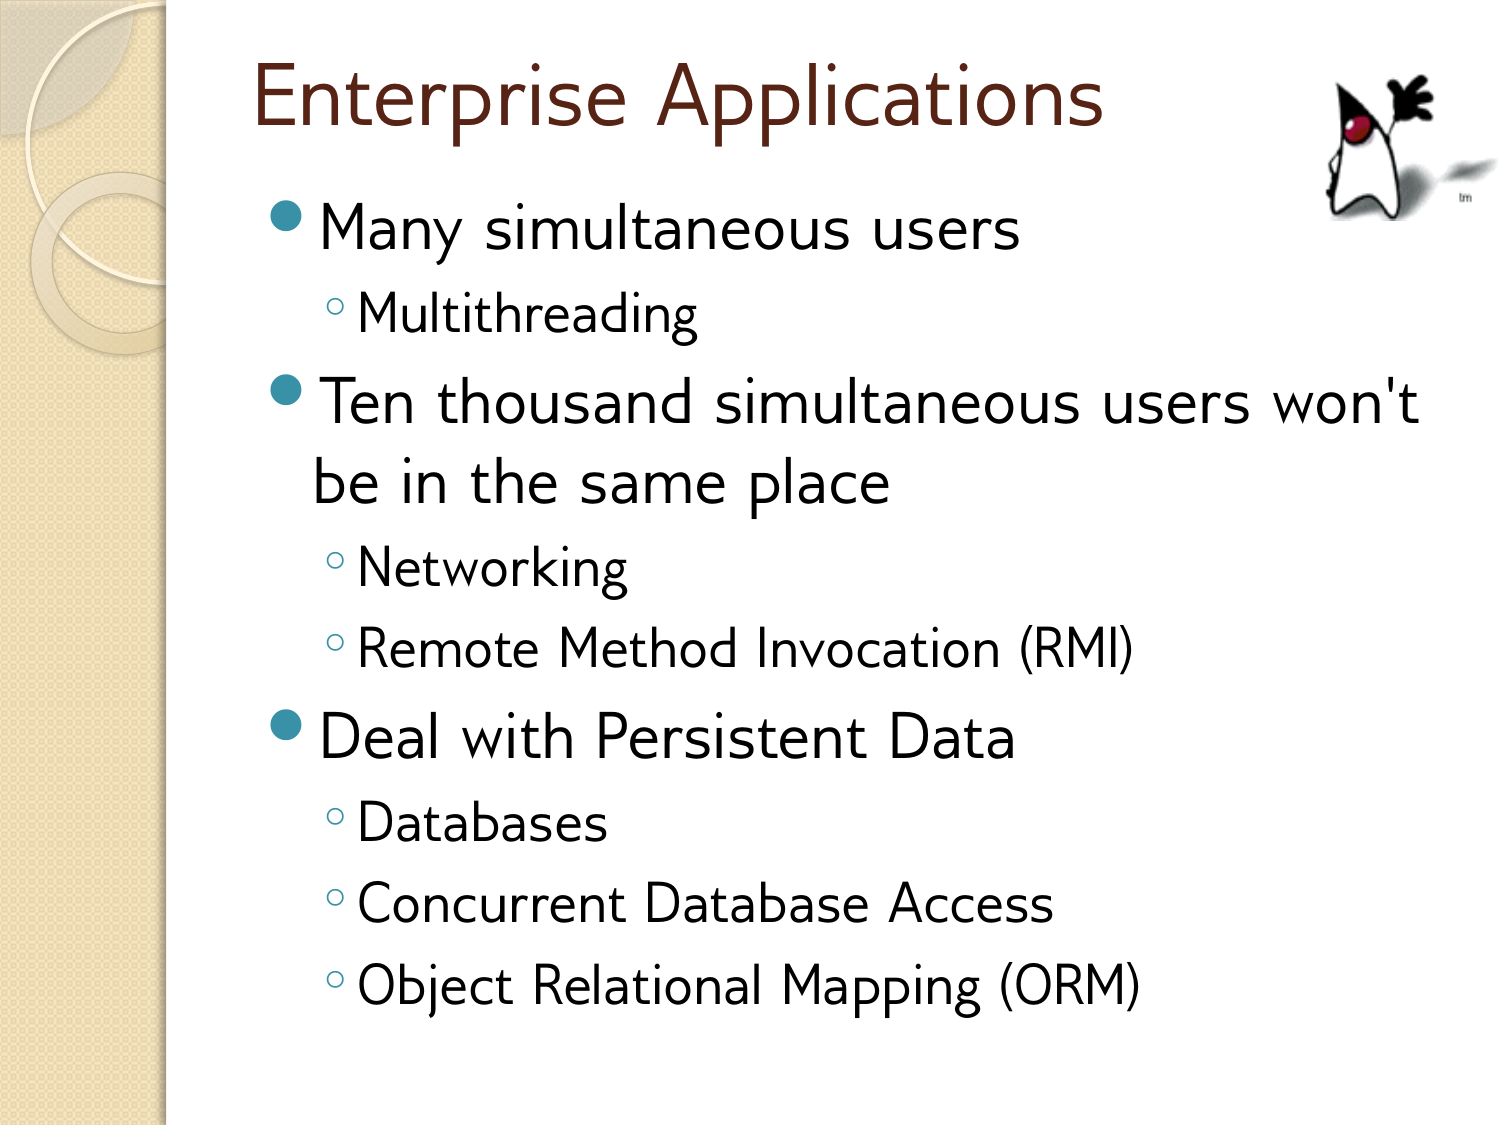

# Enterprise Applications
Many simultaneous users
Multithreading
Ten thousand simultaneous users won't be in the same place
Networking
Remote Method Invocation (RMI)
Deal with Persistent Data
Databases
Concurrent Database Access
Object Relational Mapping (ORM)